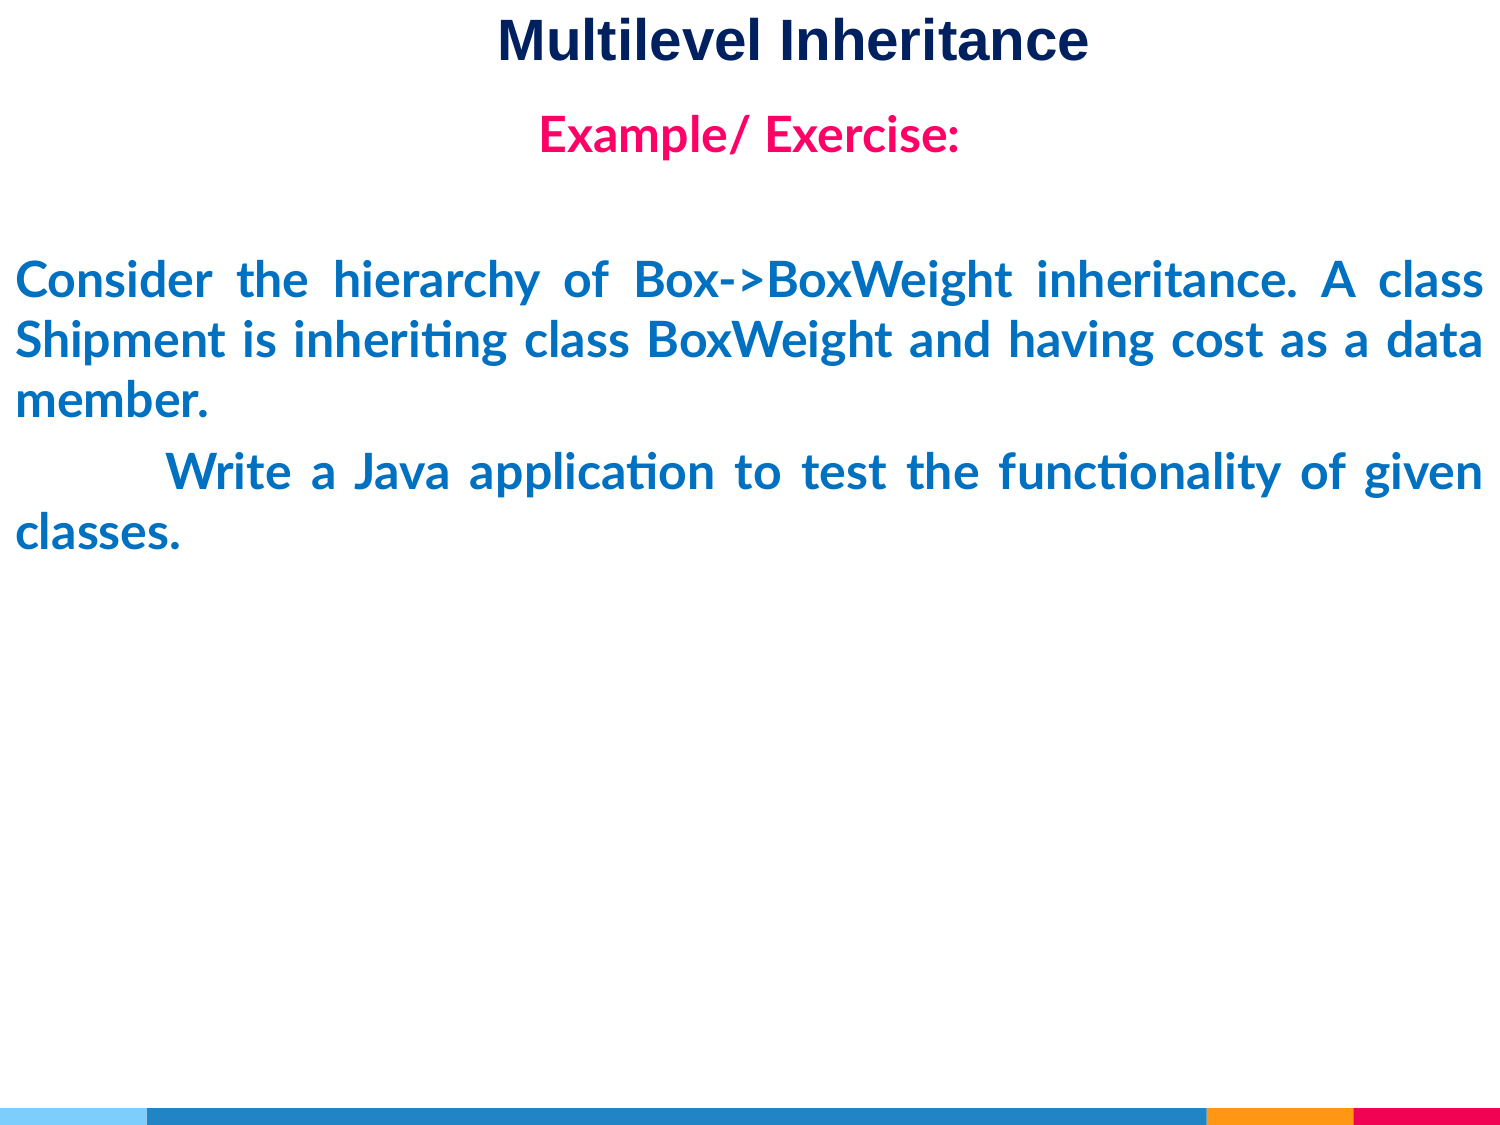

# Multilevel Inheritance

Example/ Exercise:

Consider the hierarchy of Box->BoxWeight inheritance. A class Shipment is inheriting class BoxWeight and having cost as a data member.
	Write a Java application to test the functionality of given classes.